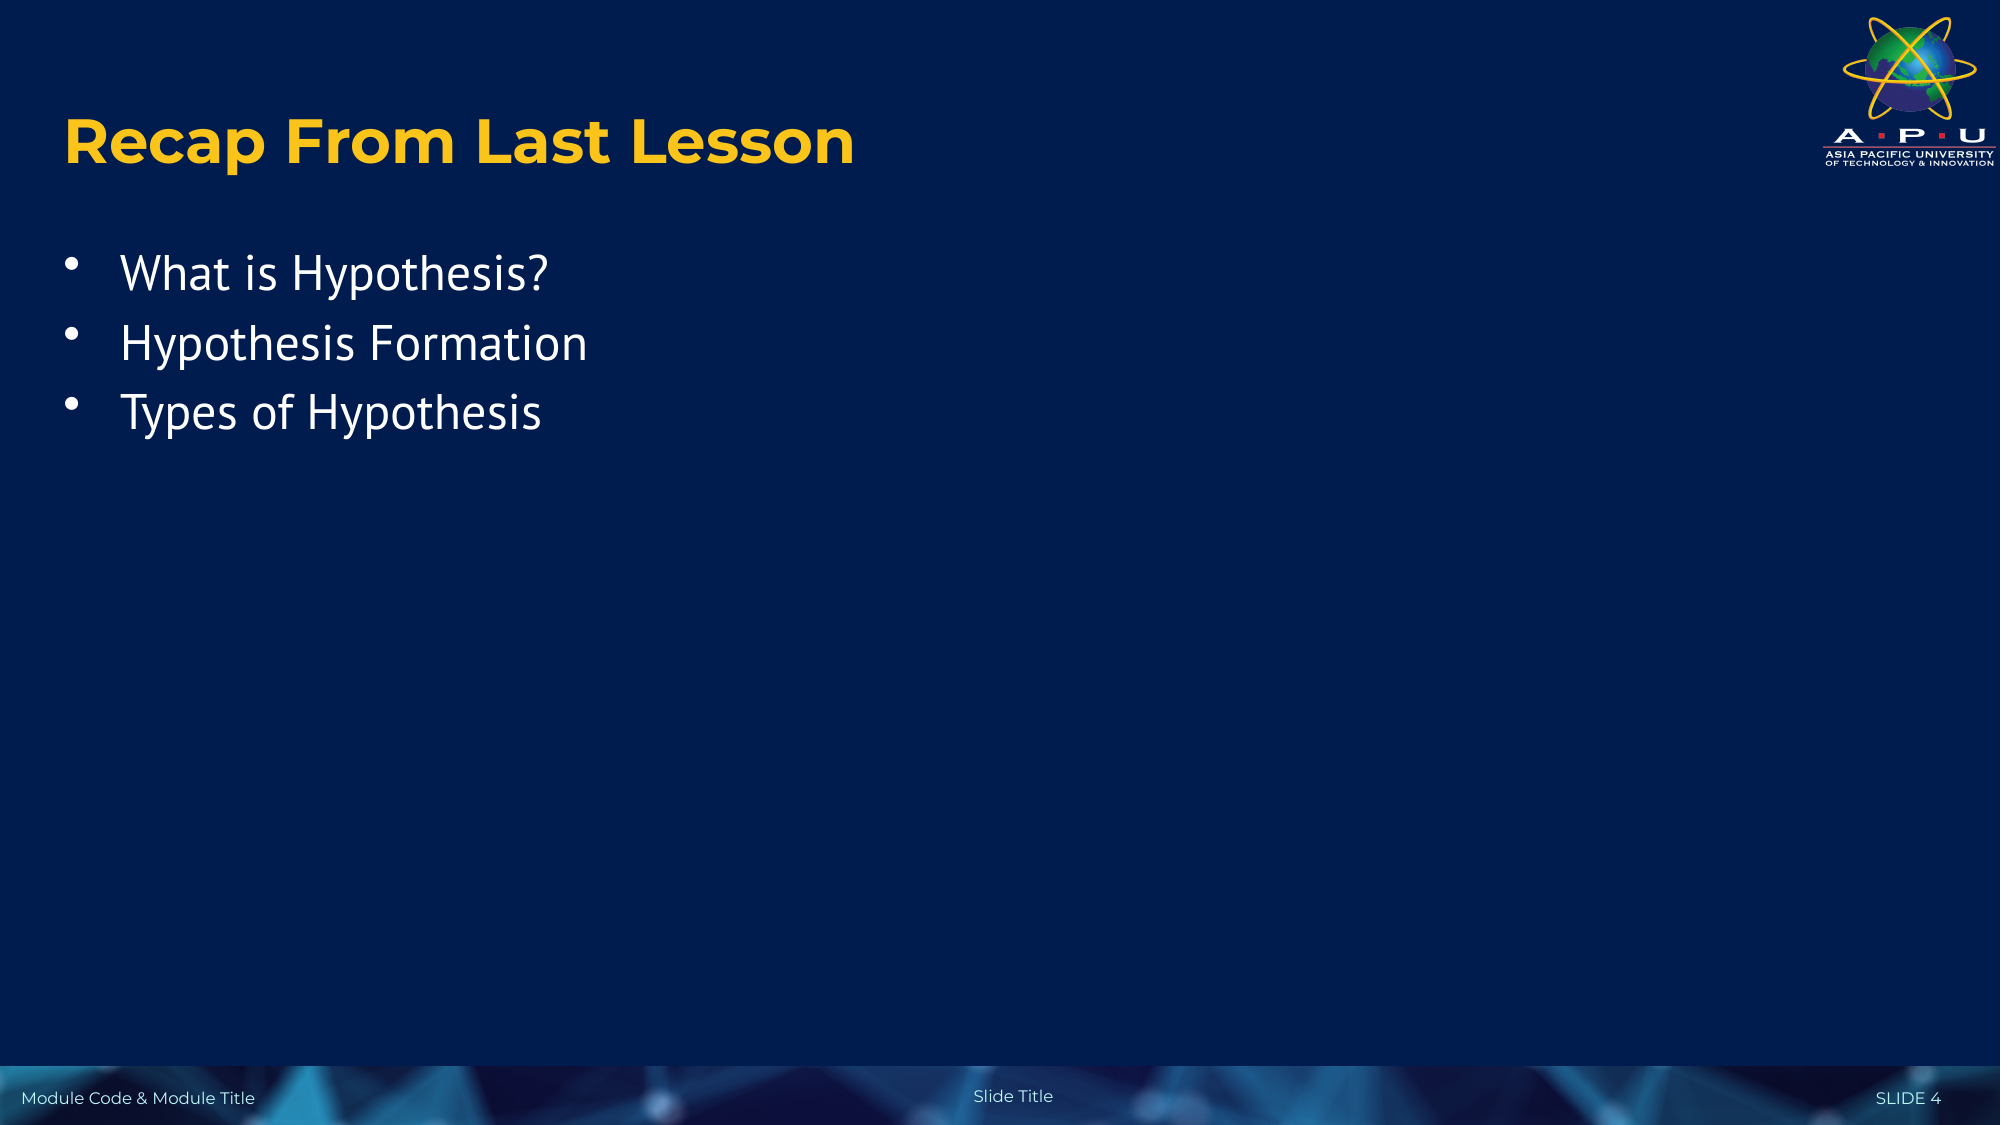

# Recap From Last Lesson
What is Hypothesis?
Hypothesis Formation
Types of Hypothesis